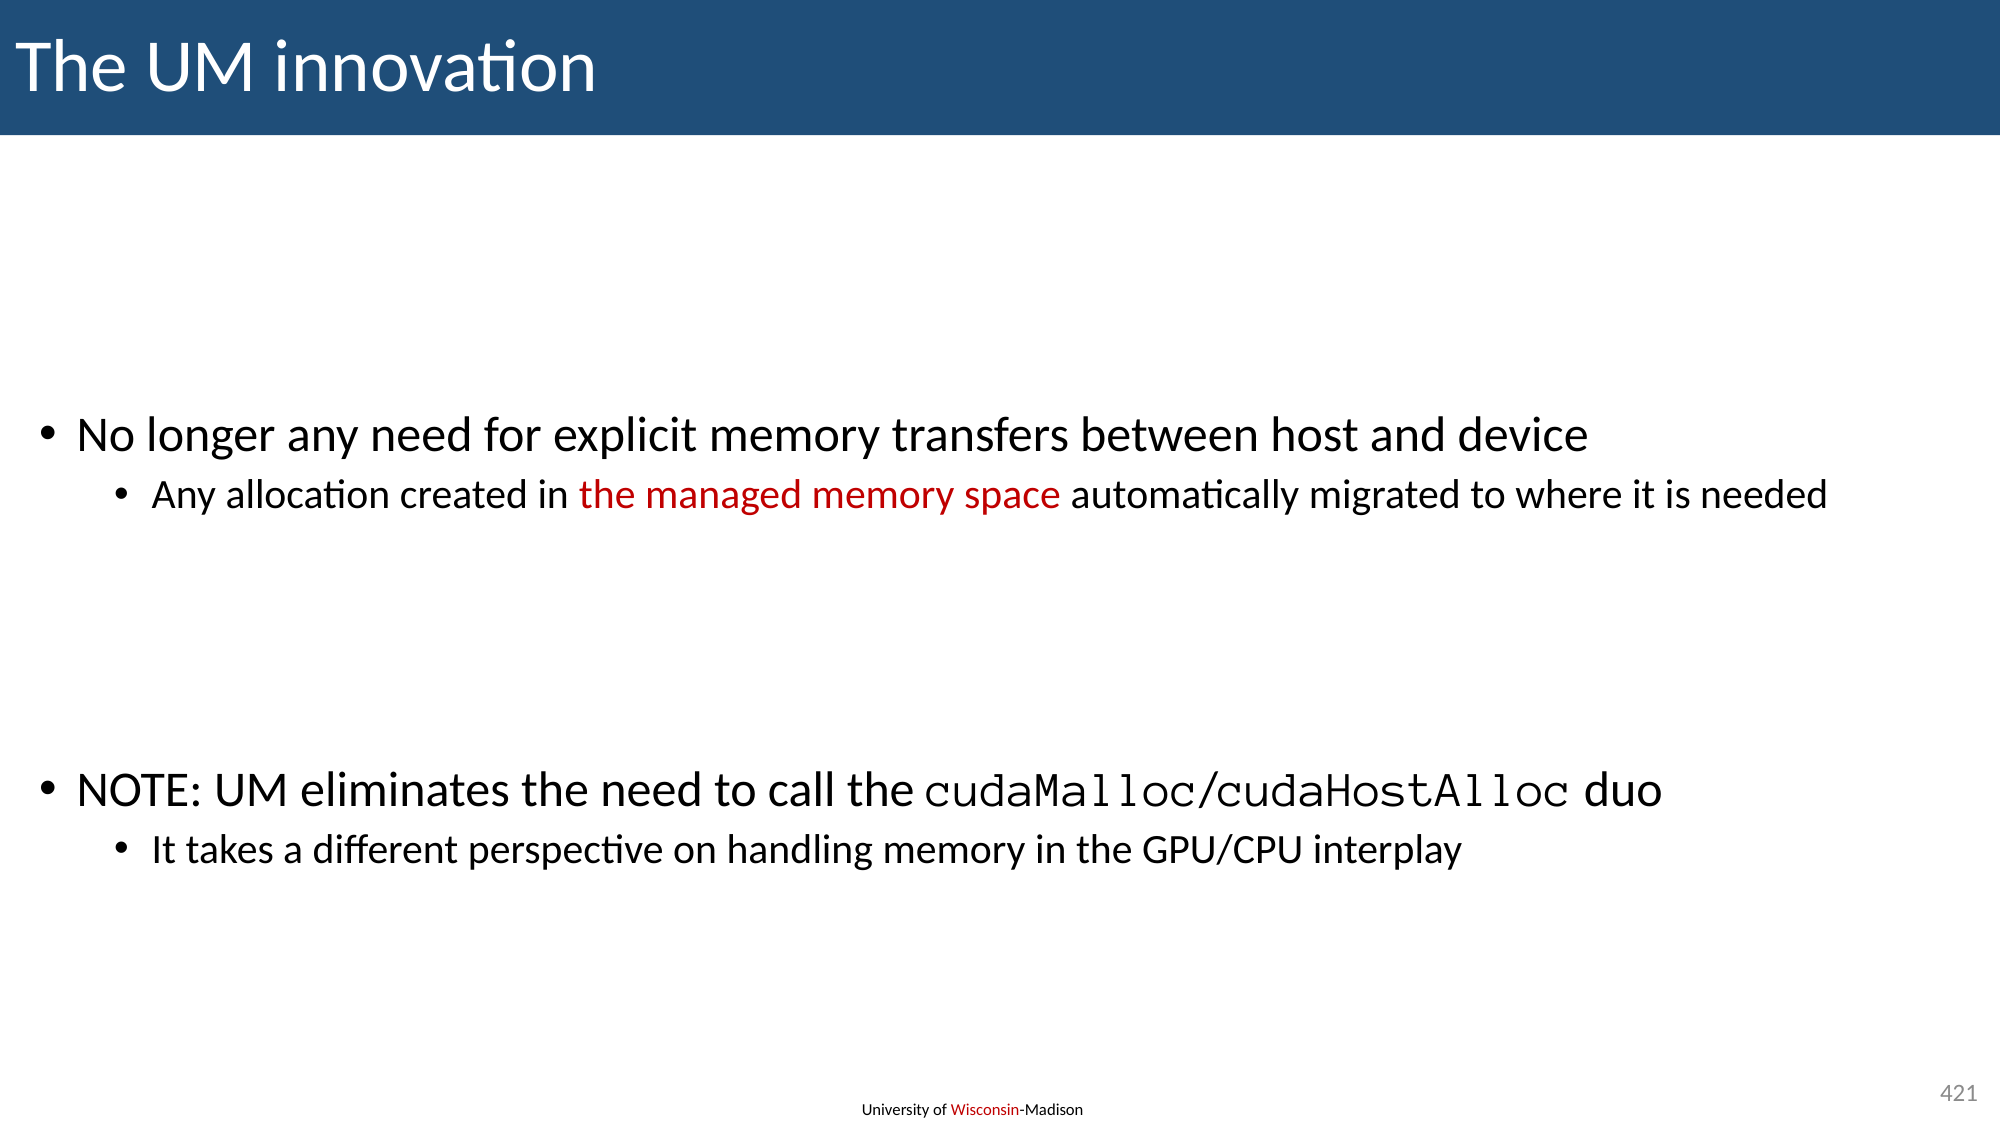

# The UM innovation

No longer any need for explicit memory transfers between host and device
Any allocation created in the managed memory space automatically migrated to where it is needed

NOTE: UM eliminates the need to call the cudaMalloc/cudaHostAlloc duo
It takes a different perspective on handling memory in the GPU/CPU interplay
421